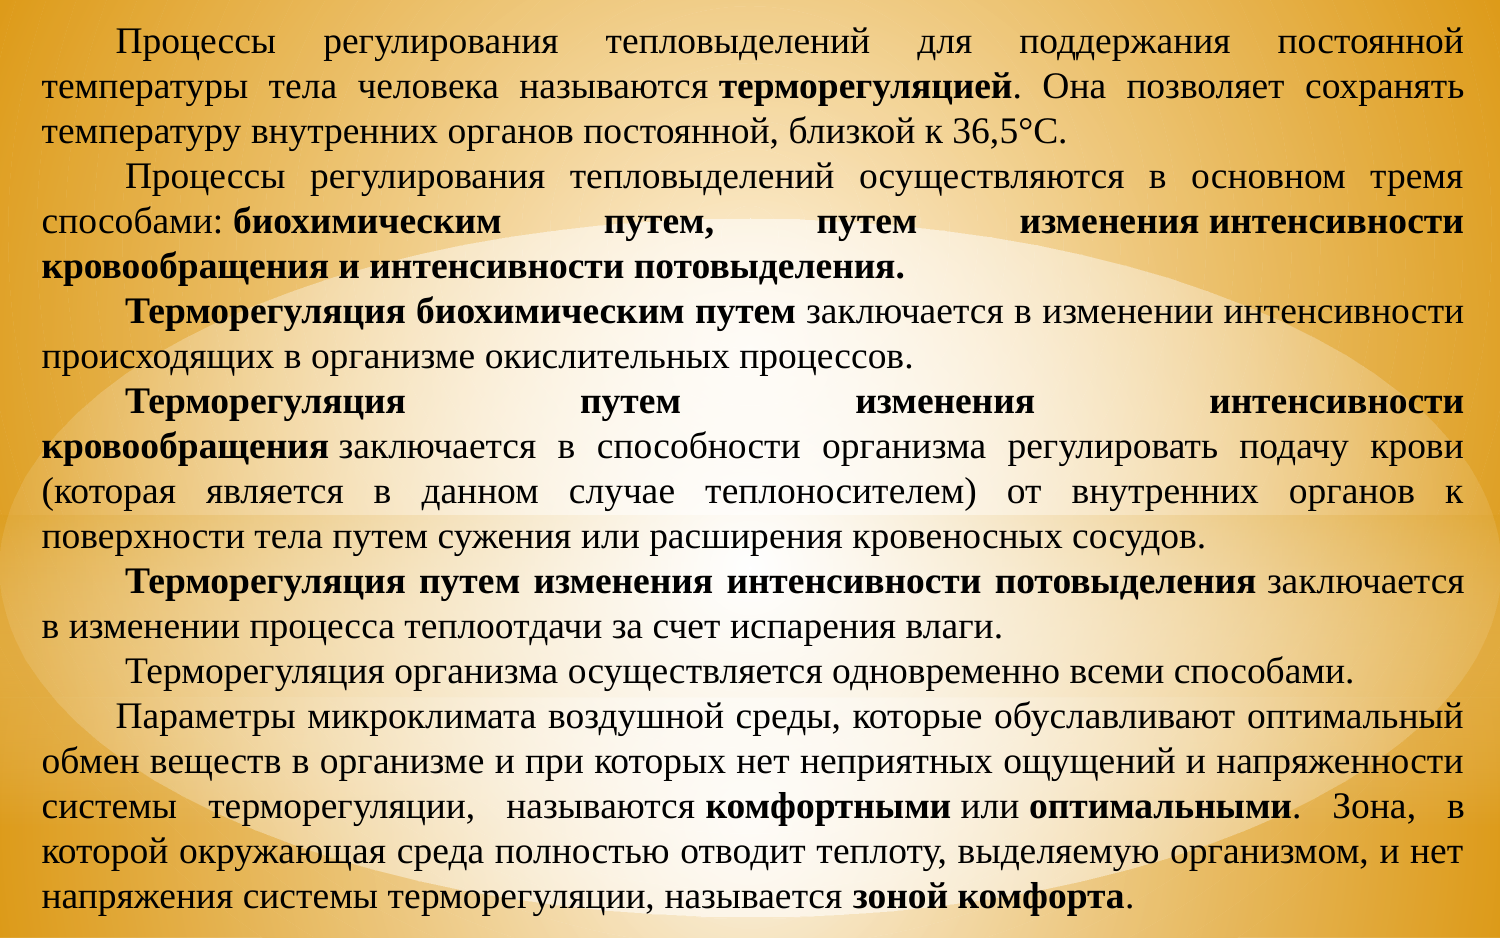

Процессы регулирования тепловыделений для поддержания постоянной температуры тела человека называются терморегуляцией. Она позволяет сохранять температуру внутренних органов постоянной, близкой к 36,5°С.
 Процессы регулирования тепловыделений осуществляются в основном тремя способами: биохимическим путем, путем изменения интенсивности кровообращения и интенсивности потовыделения.
 Терморегуляция биохимическим путем заключается в изменении интенсивности происходящих в организме окислительных процессов.
 Терморегуляция путем изменения интенсивности кровообращения заключается в способности организма регулировать подачу крови (которая является в данном случае теплоносителем) от внутренних органов к поверхности тела путем сужения или расширения кровеносных сосудов.
 Терморегуляция путем изменения интенсивности потовыделения заключается в изменении процесса теплоотдачи за счет испарения влаги.
 Терморегуляция организма осуществляется одновременно всеми способами.
Параметры микроклимата воздушной среды, которые обуславливают оптимальный обмен веществ в организме и при которых нет неприятных ощущений и напряженности системы терморегуляции, называются комфортными или оптимальными. Зона, в которой окружающая среда полностью отводит теплоту, выделяемую организмом, и нет напряжения системы терморегуляции, называется зоной комфорта.